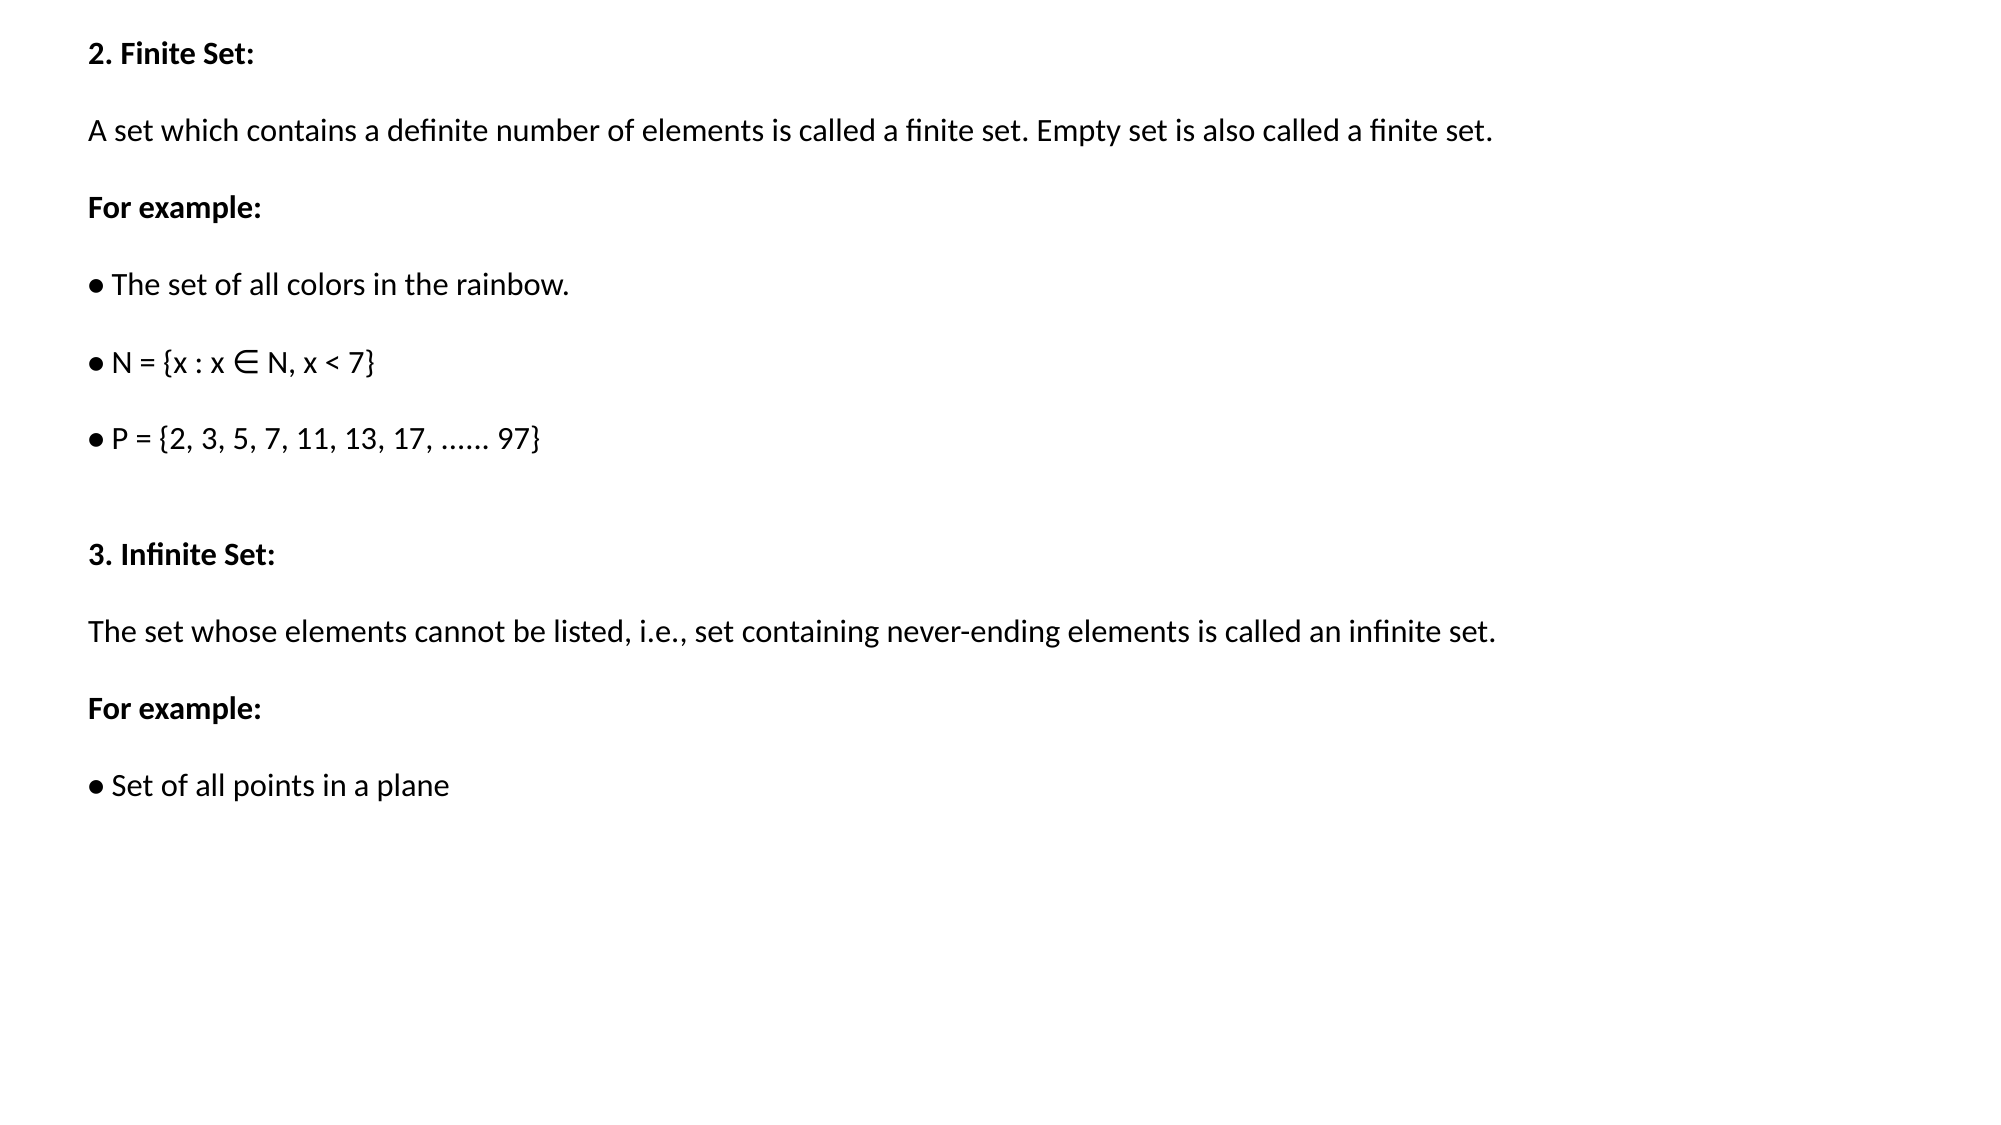

2. Finite Set:
A set which contains a definite number of elements is called a finite set. Empty set is also called a finite set.
For example:
• The set of all colors in the rainbow.
• N = {x : x ∈ N, x < 7}
• P = {2, 3, 5, 7, 11, 13, 17, ...... 97}
3. Infinite Set:
The set whose elements cannot be listed, i.e., set containing never-ending elements is called an infinite set.
For example:
• Set of all points in a plane